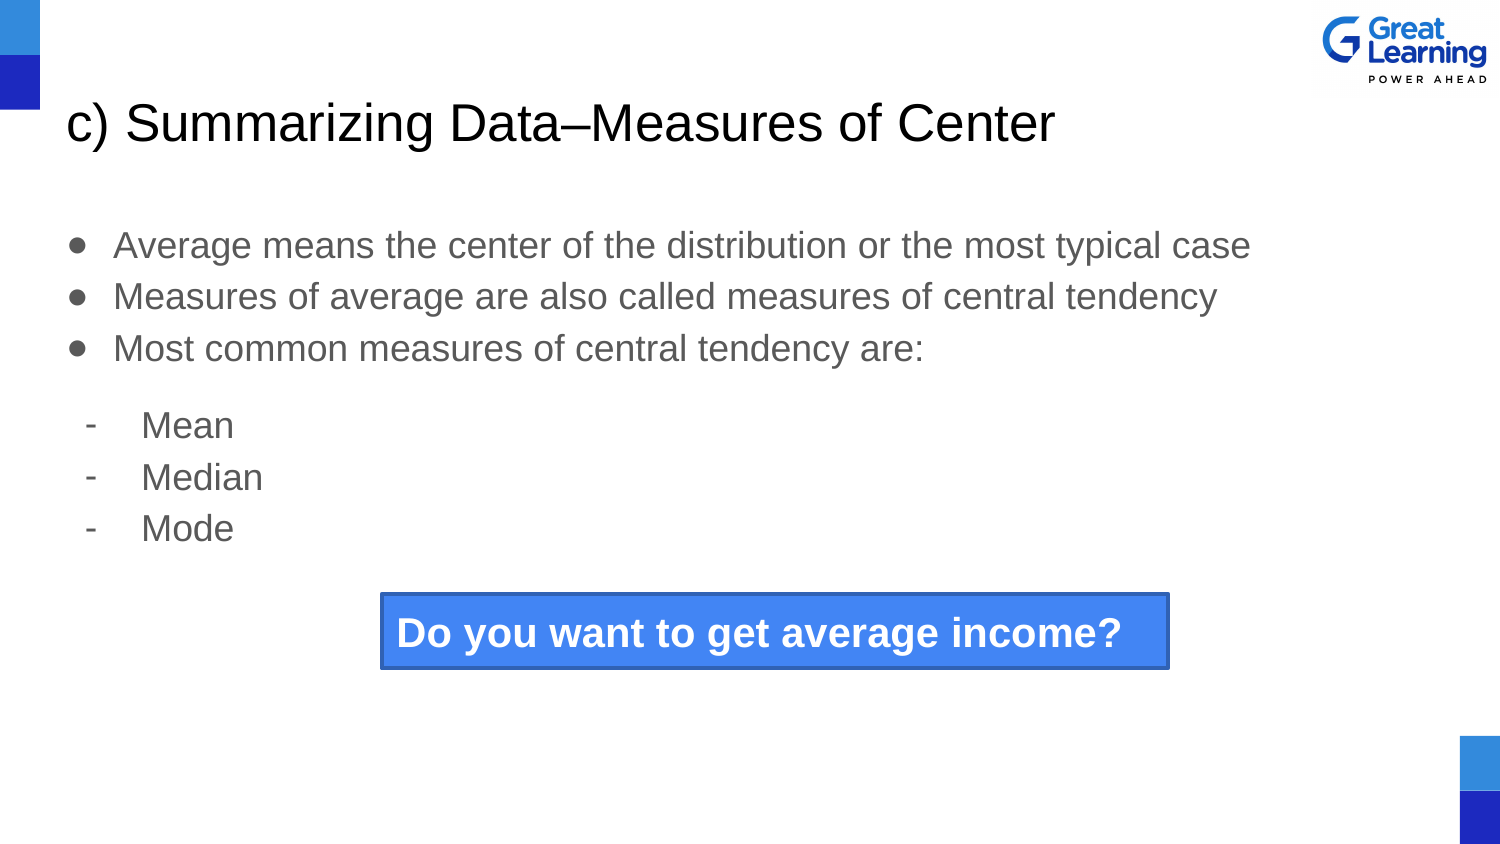

# c) Summarizing Data–Measures of Center
Average means the center of the distribution or the most typical case
Measures of average are also called measures of central tendency
Most common measures of central tendency are:
Mean
Median
Mode

Do you want to get average income?